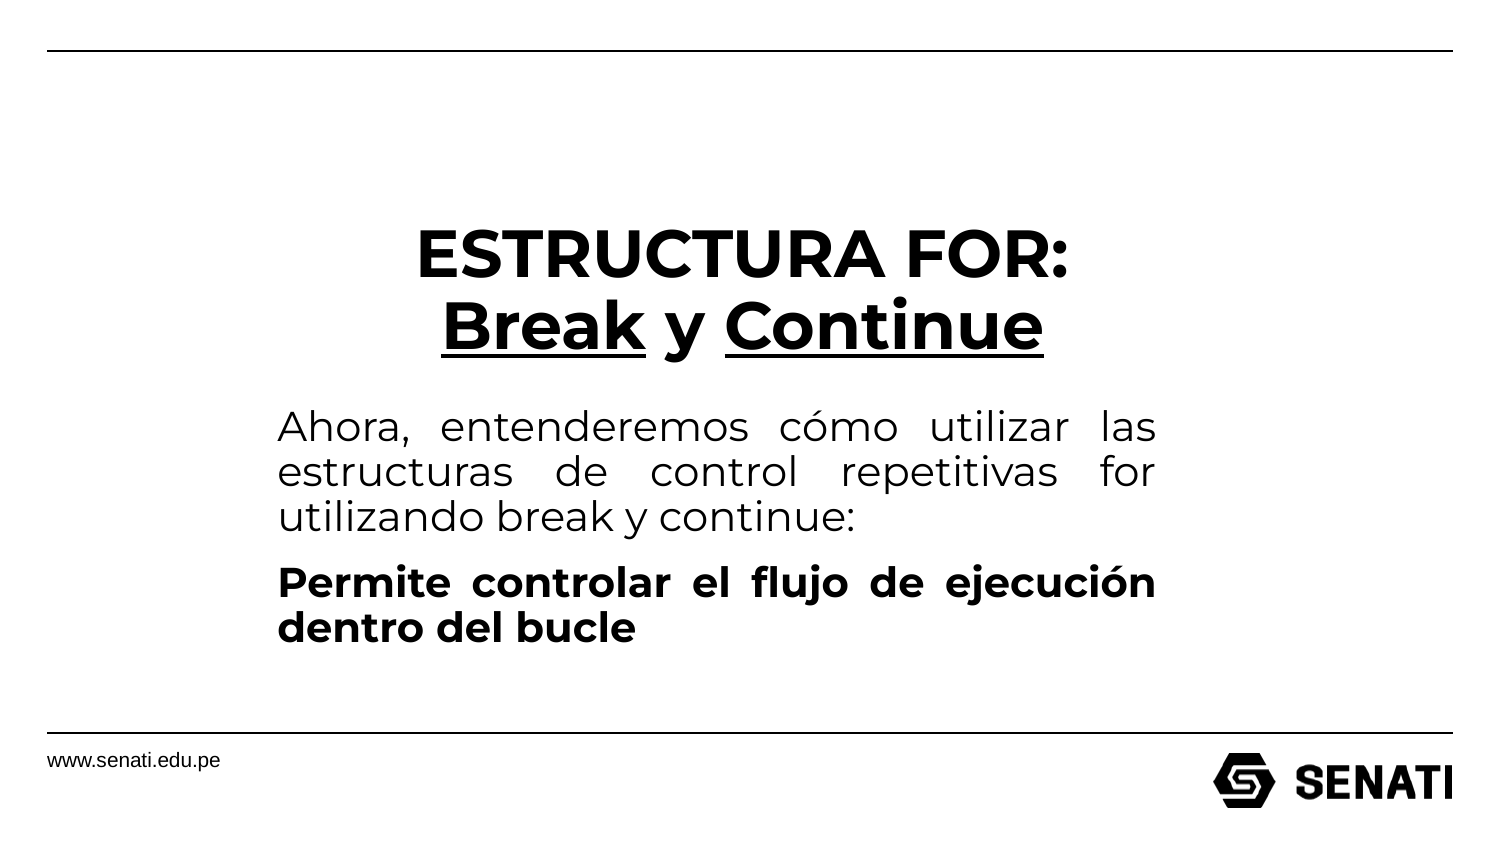

# ESTRUCTURA FOR: Break y Continue
Ahora, entenderemos cómo utilizar las estructuras de control repetitivas for utilizando break y continue:
Permite controlar el flujo de ejecución dentro del bucle